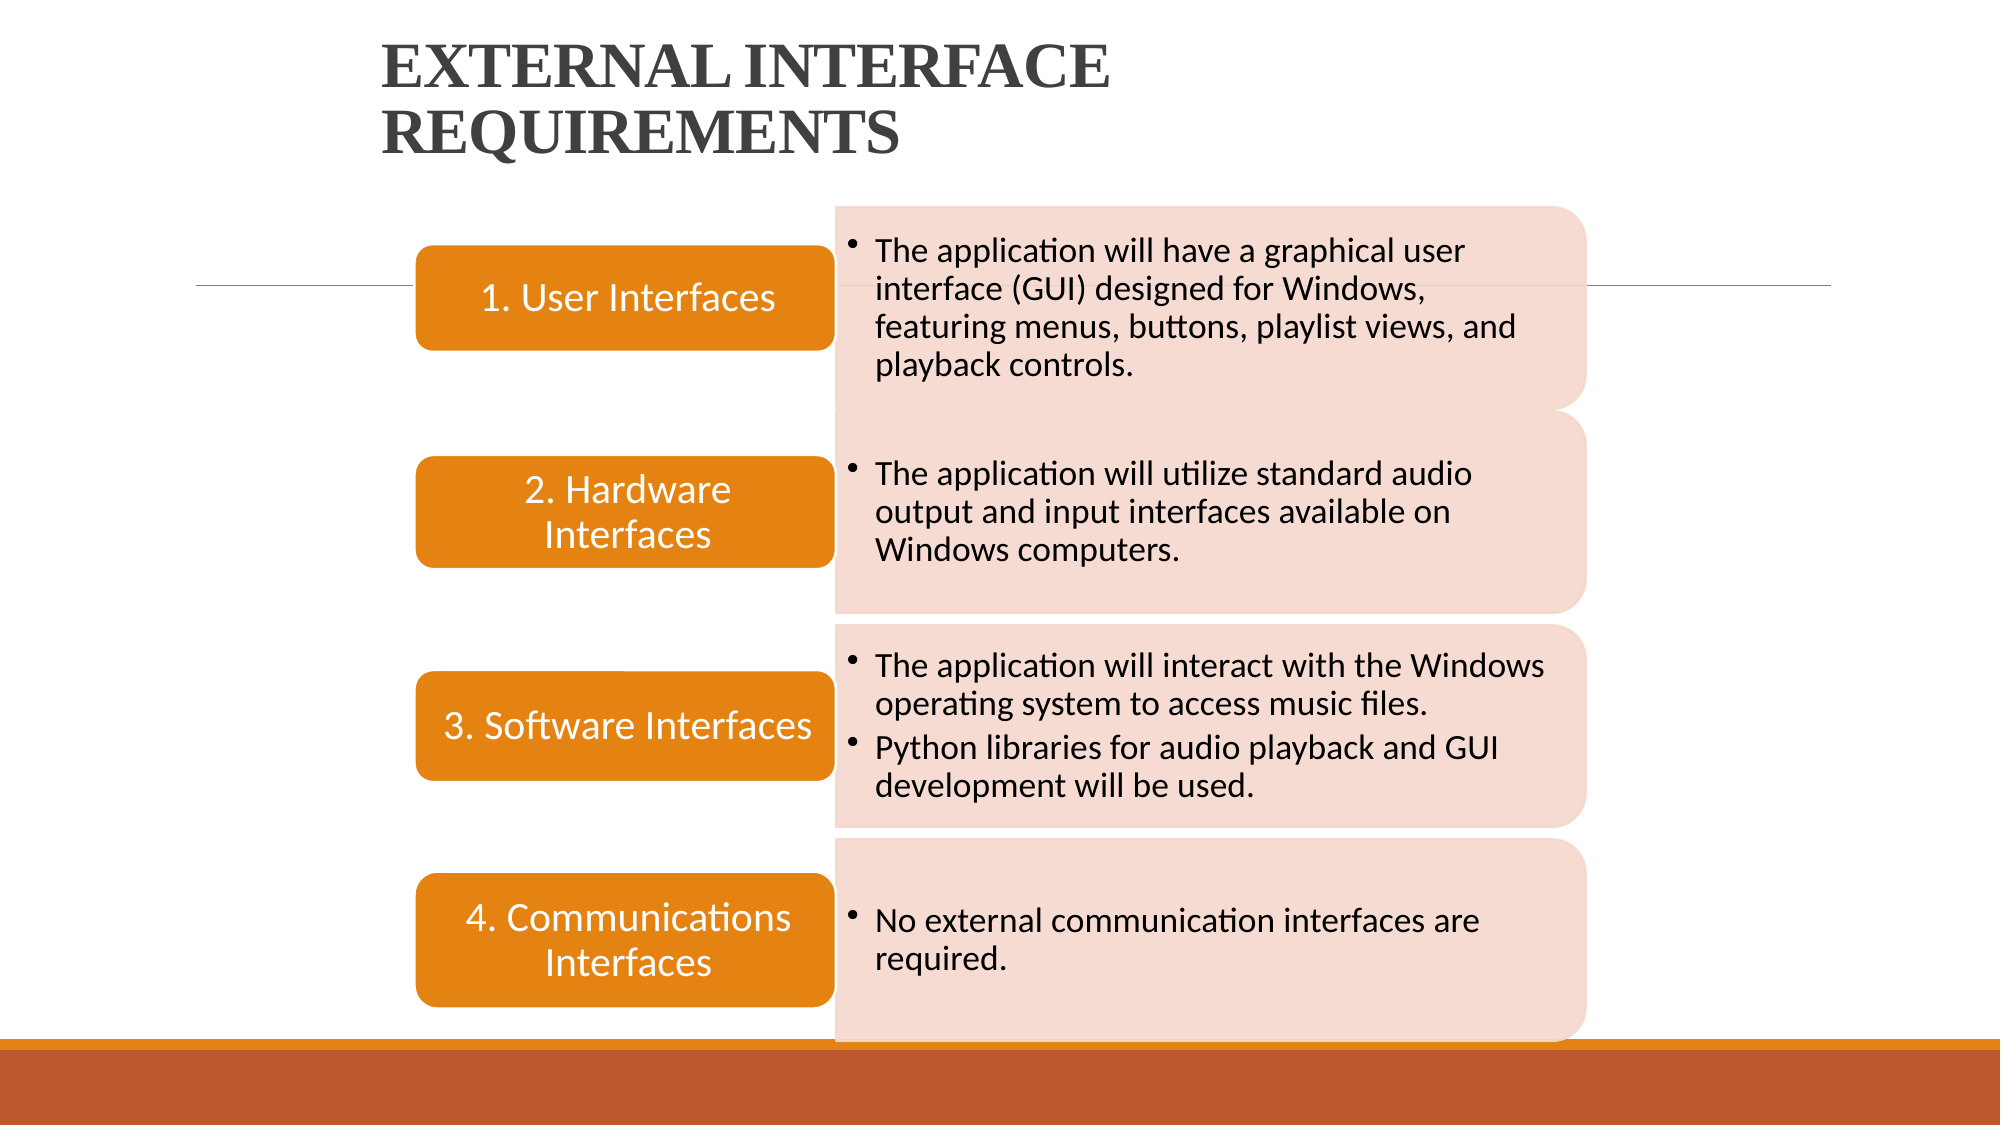

# EXTERNAL INTERFACE REQUIREMENTS
The application will have a graphical user interface (GUI) designed for Windows, featuring menus, buttons, playlist views, and playback controls.
1. User Interfaces
The application will utilize standard audio output and input interfaces available on Windows computers.
2. Hardware Interfaces
The application will interact with the Windows operating system to access music files.
Python libraries for audio playback and GUI development will be used.
3. Software Interfaces
No external communication interfaces are required.
4. Communications Interfaces